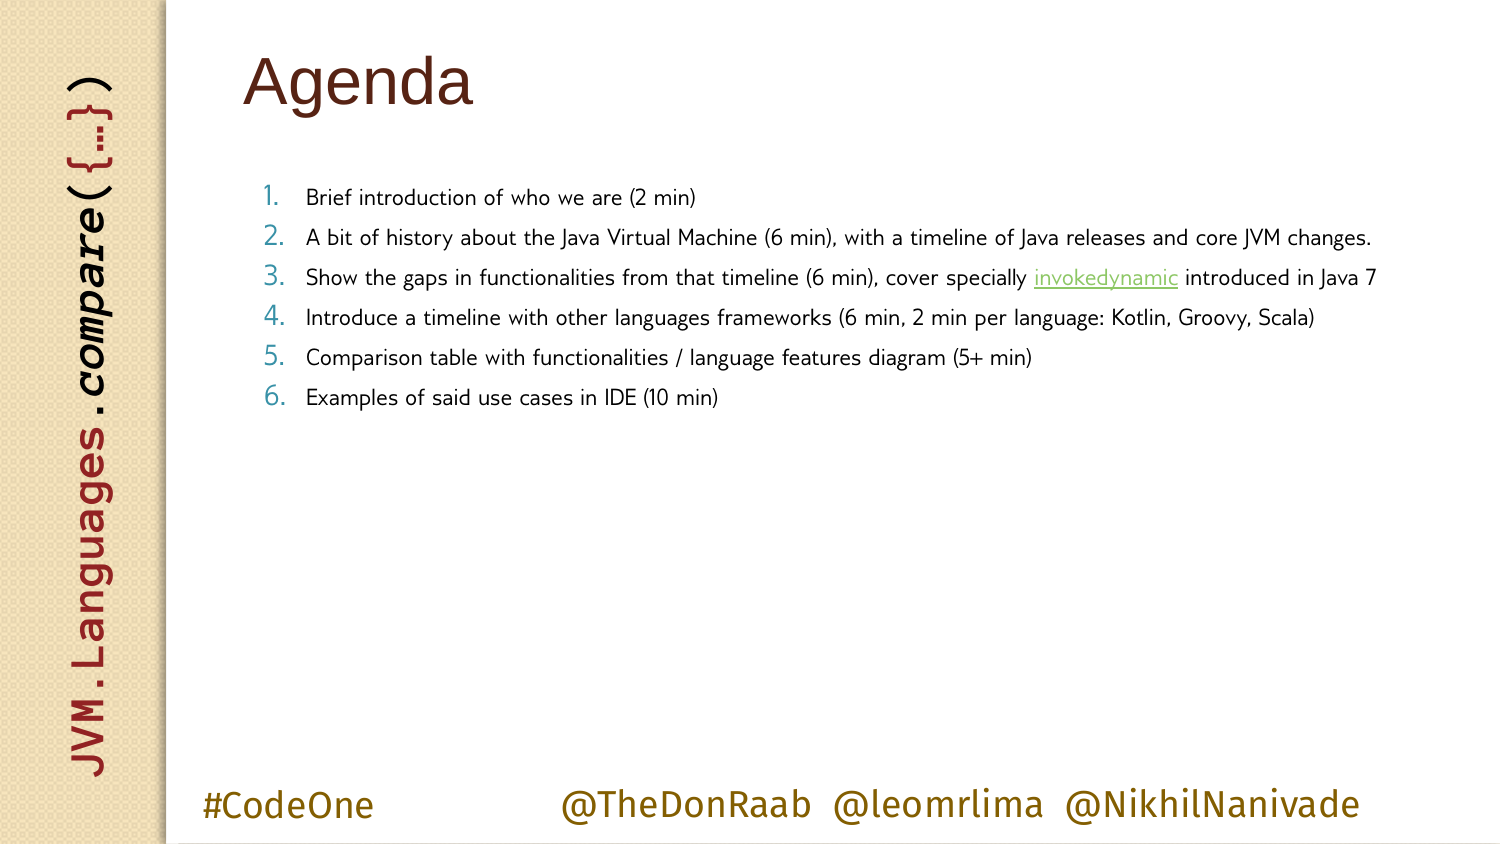

# Agenda
Brief introduction of who we are (2 min)
A bit of history about the Java Virtual Machine (6 min), with a timeline of Java releases and core JVM changes.
Show the gaps in functionalities from that timeline (6 min), cover specially invokedynamic introduced in Java 7
Introduce a timeline with other languages frameworks (6 min, 2 min per language: Kotlin, Groovy, Scala)
Comparison table with functionalities / language features diagram (5+ min)
Examples of said use cases in IDE (10 min)